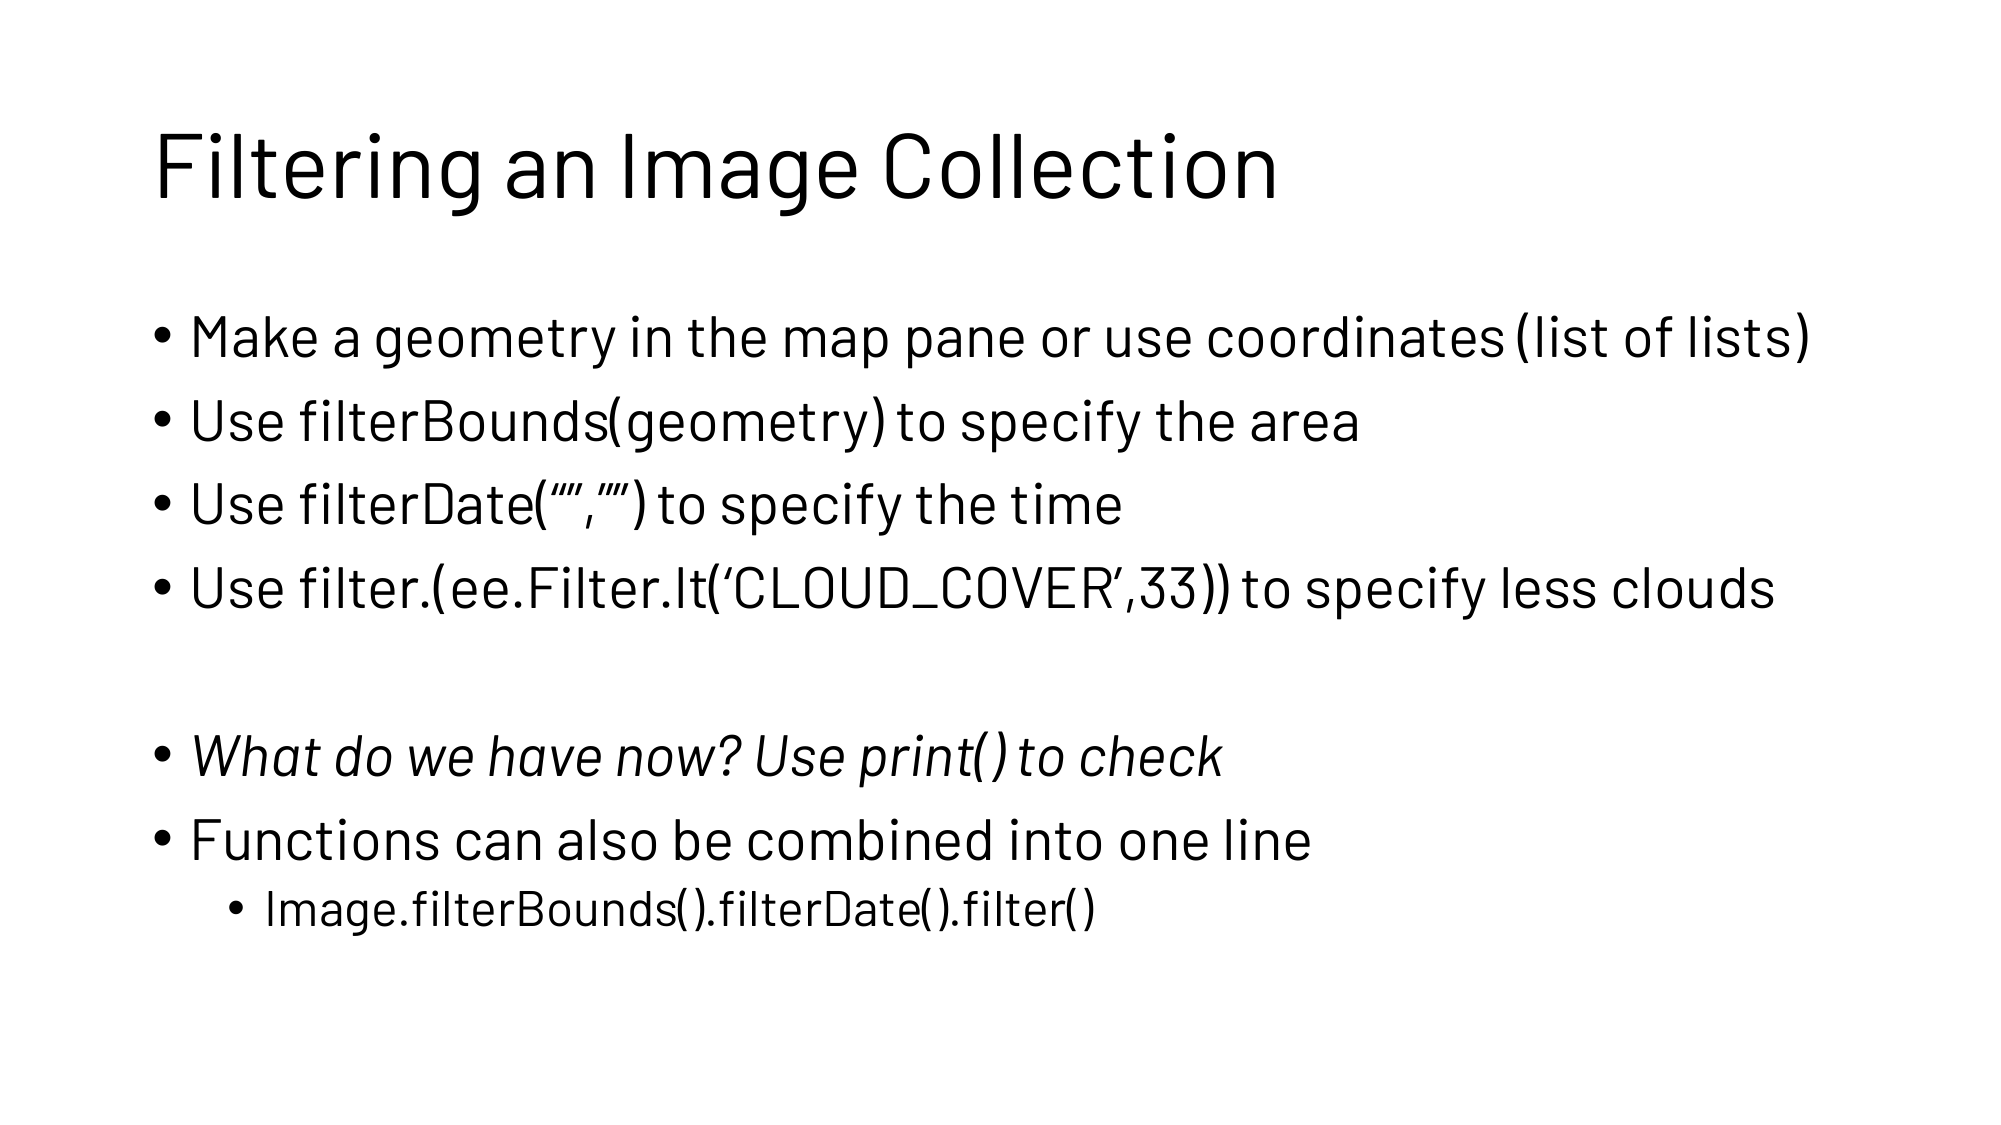

# Filtering an Image Collection
Make a geometry in the map pane or use coordinates (list of lists)
Use filterBounds(geometry) to specify the area
Use filterDate(“”,””) to specify the time
Use filter.(ee.Filter.lt(‘CLOUD_COVER’,33)) to specify less clouds

What do we have now? Use print() to check
Functions can also be combined into one line
Image.filterBounds().filterDate().filter()